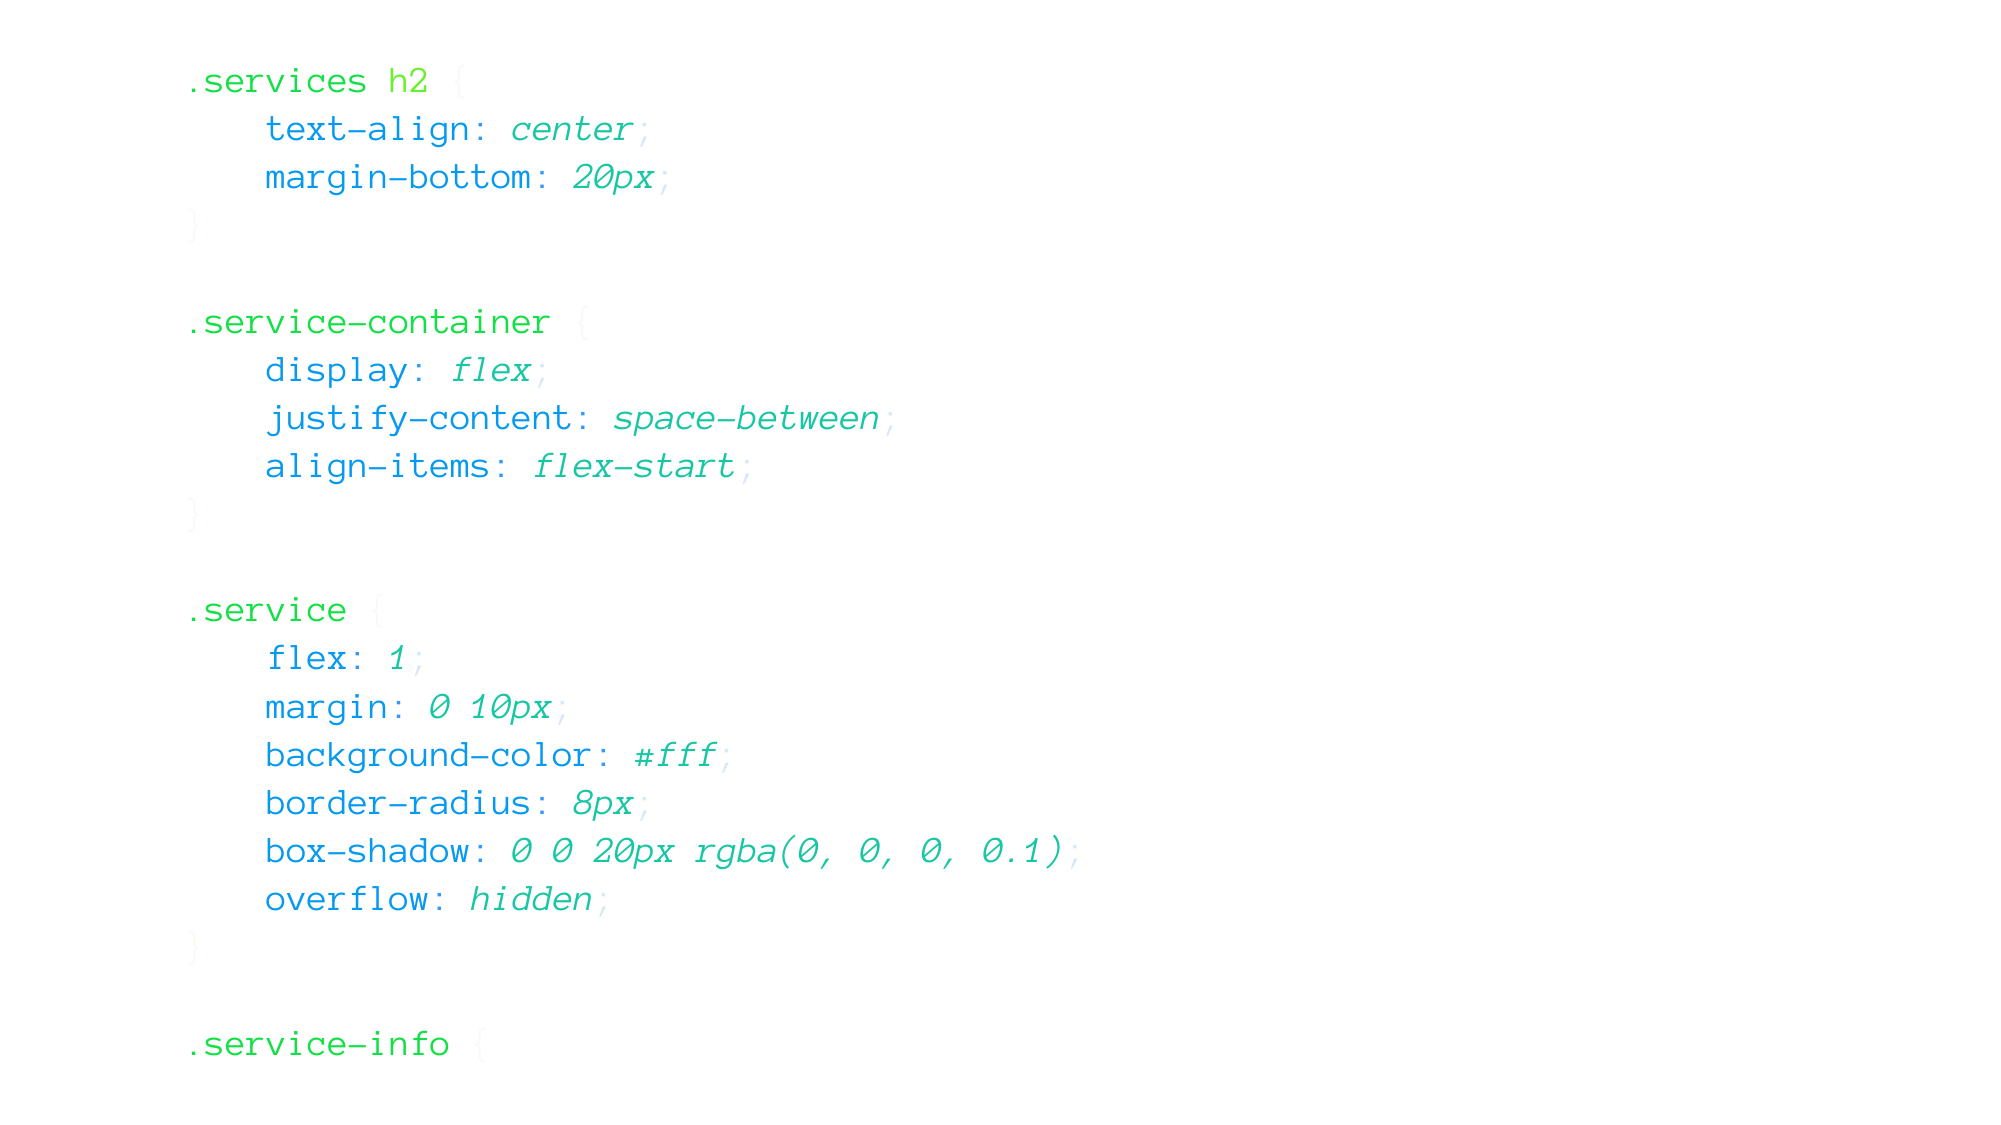

.services h2 {
    text-align: center;
    margin-bottom: 20px;
}

.service-container {
    display: flex;
    justify-content: space-between;
    align-items: flex-start;
}

.service {
    flex: 1;
    margin: 0 10px;
    background-color: #fff;
    border-radius: 8px;
    box-shadow: 0 0 20px rgba(0, 0, 0, 0.1);
    overflow: hidden;
}

.service-info {